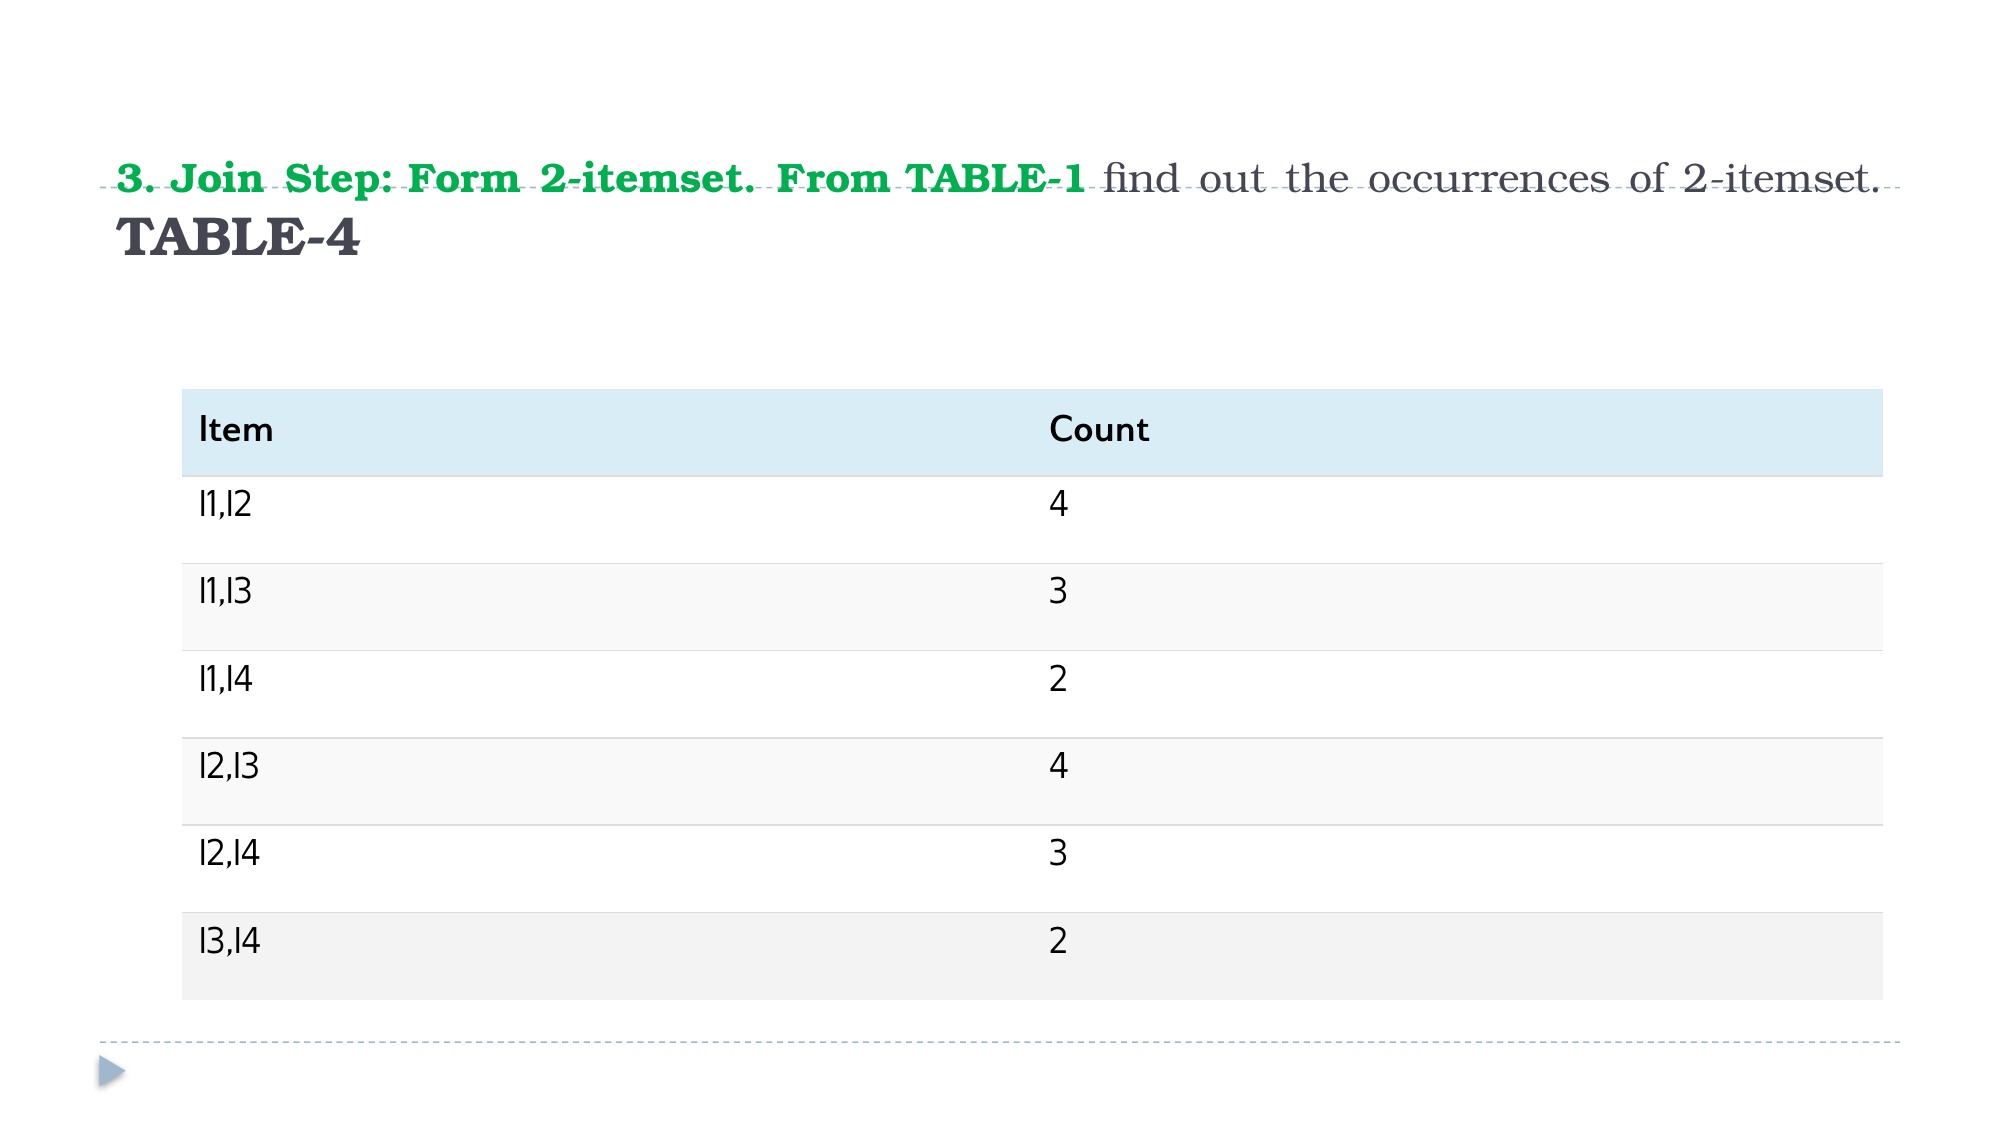

# 3. Join Step: Form 2-itemset. From TABLE-1 find out the occurrences of 2-itemset. TABLE-4
| Item | Count |
| --- | --- |
| I1,I2 | 4 |
| I1,I3 | 3 |
| I1,I4 | 2 |
| I2,I3 | 4 |
| I2,I4 | 3 |
| I3,I4 | 2 |